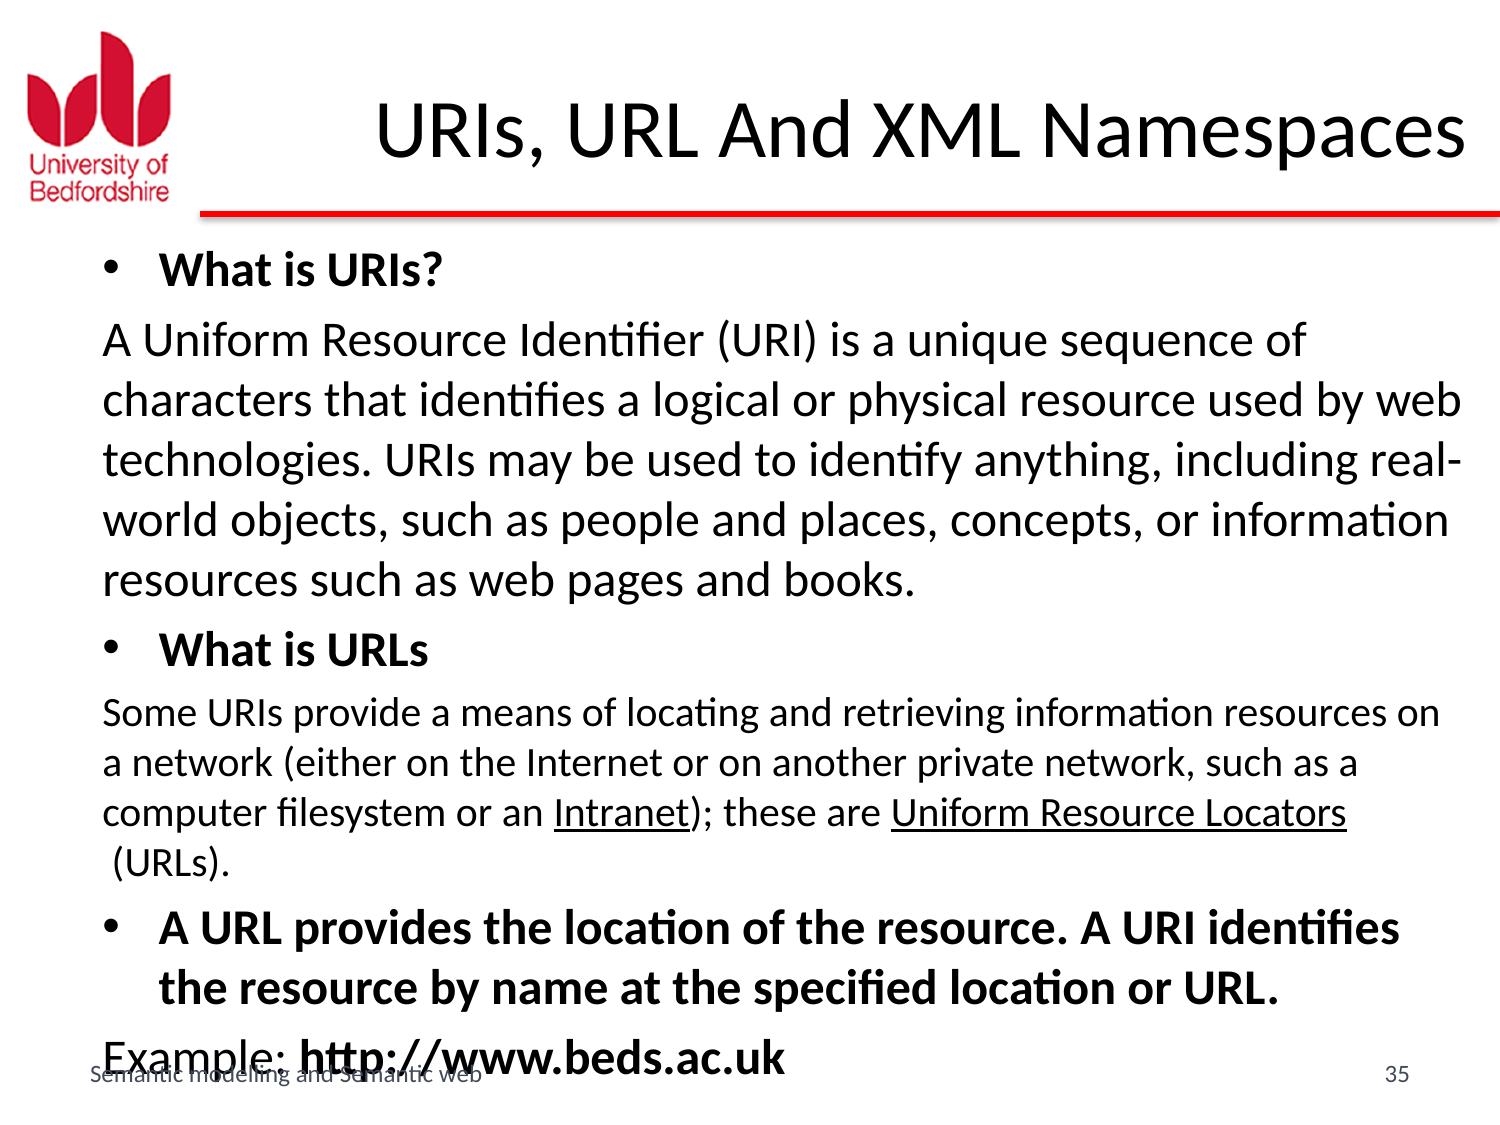

# URIs, URL And XML Namespaces
What is URIs?
A Uniform Resource Identifier (URI) is a unique sequence of characters that identifies a logical or physical resource used by web technologies. URIs may be used to identify anything, including real-world objects, such as people and places, concepts, or information resources such as web pages and books.
What is URLs
Some URIs provide a means of locating and retrieving information resources on a network (either on the Internet or on another private network, such as a computer filesystem or an Intranet); these are Uniform Resource Locators (URLs).
A URL provides the location of the resource. A URI identifies the resource by name at the specified location or URL.
Example: http://www.beds.ac.uk
Semantic modelling and Semantic web
35